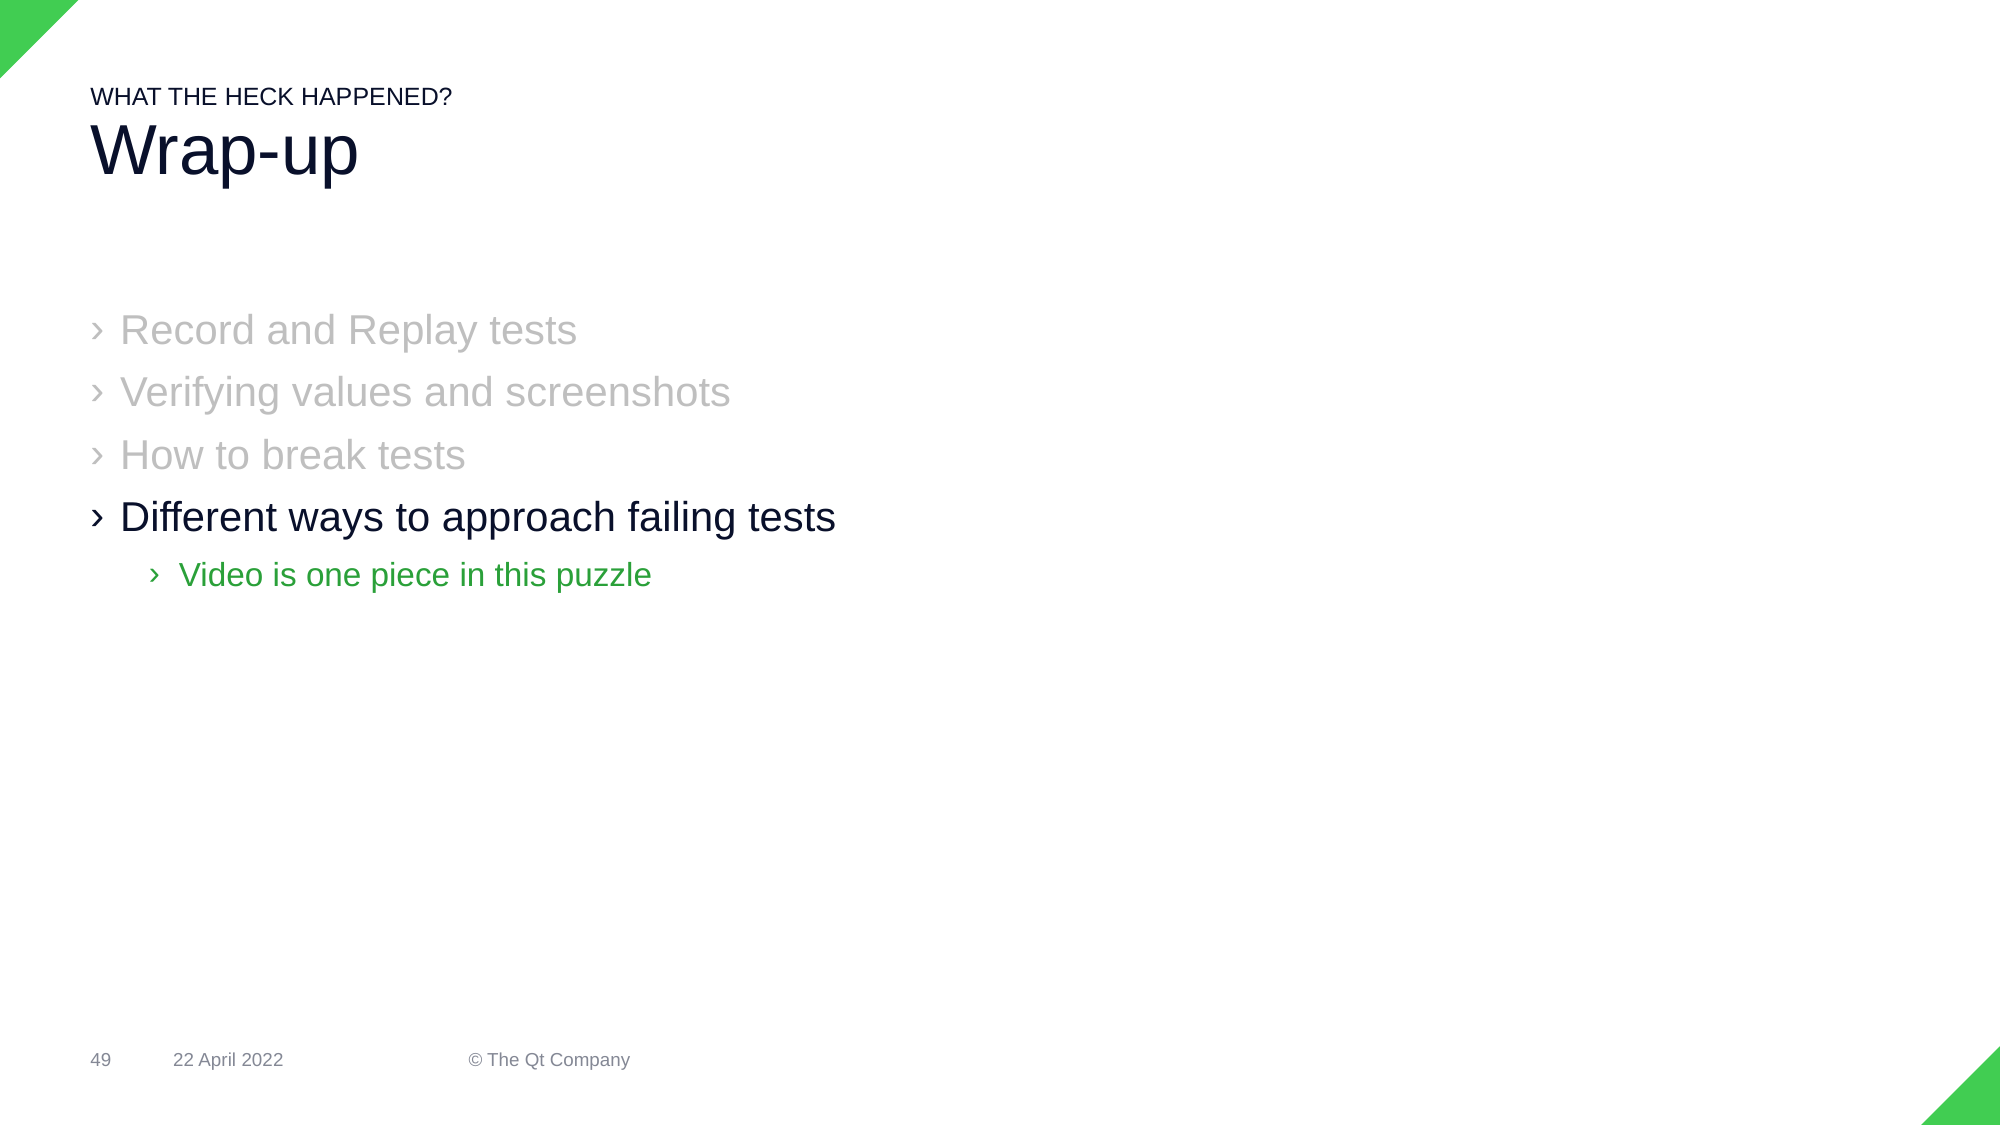

What the heck happened?
# Wrap-up
Record and Replay tests
Verifying values and screenshots
How to break tests
Different ways to approach failing tests
Video is one piece in this puzzle

49
22 April 2022
© The Qt Company